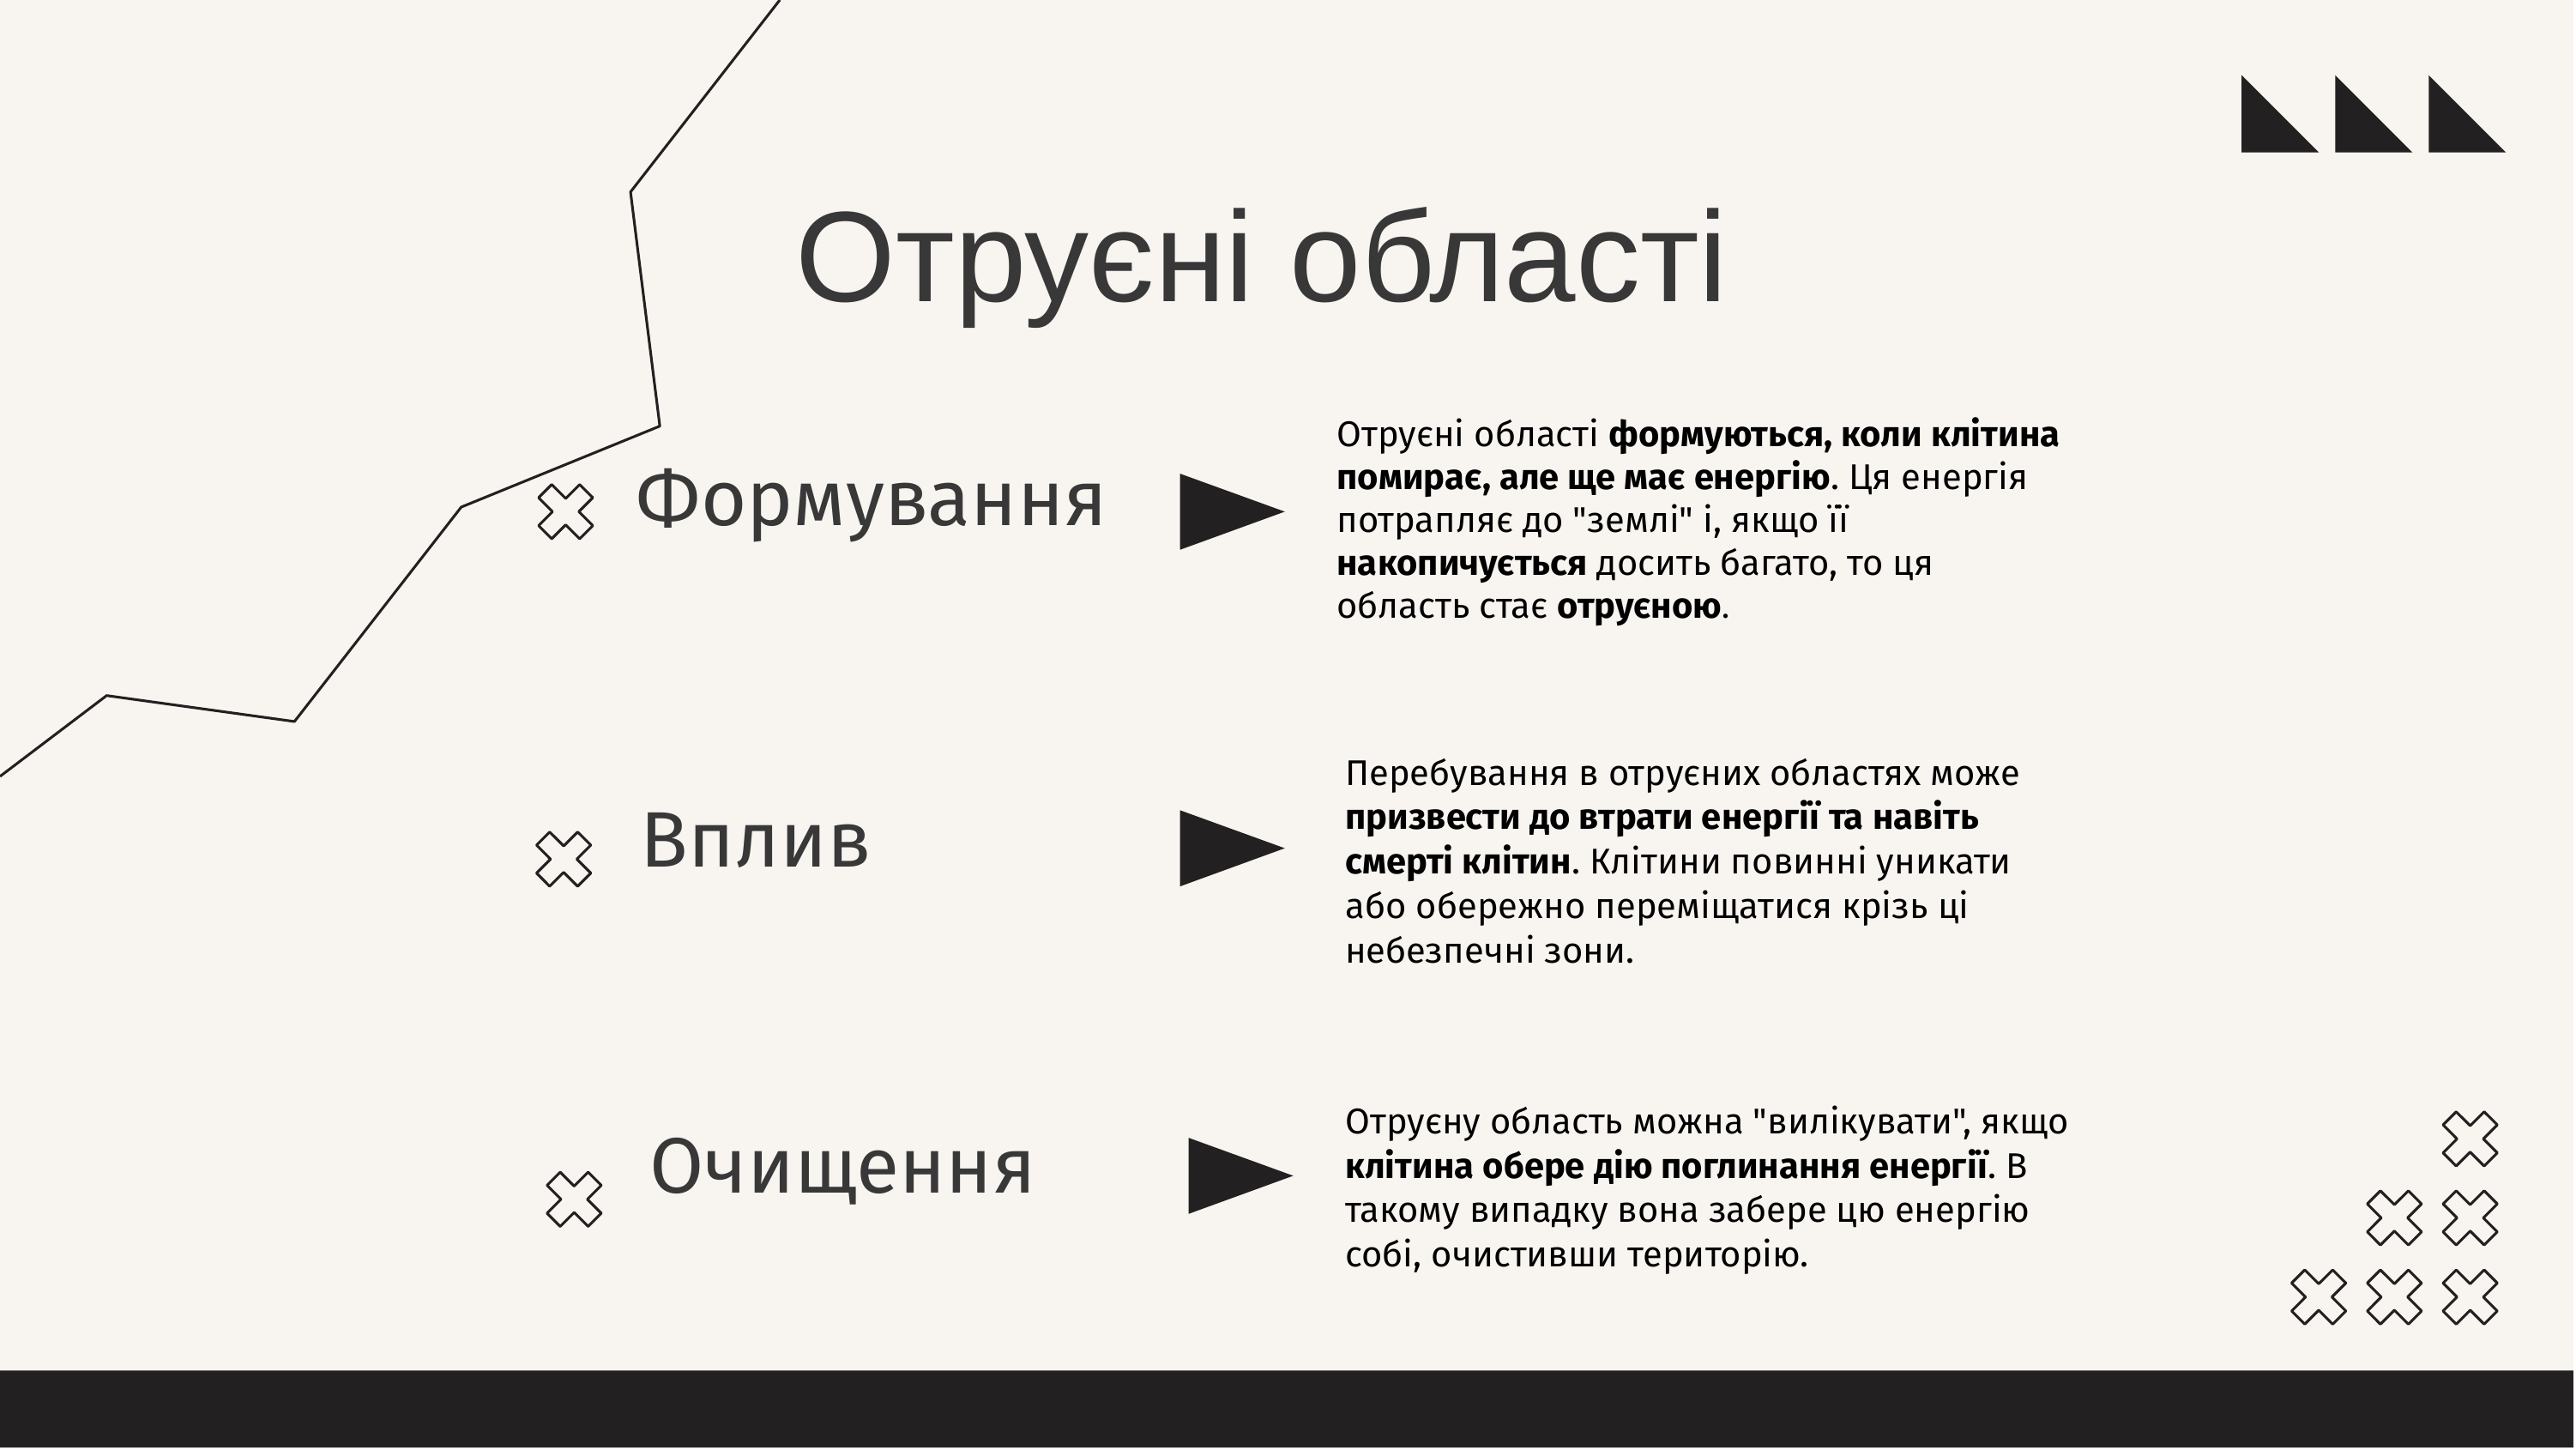

# Отруєні області
Отруєні області формуються, коли клітина помирає, але ще має енергію. Ця енергія потрапляє до "землі" і, якщо її накопичується досить багато, то ця область стає отруєною.

Формування
Перебування в отруєних областях може призвести до втрати енергії та навіть смерті клітин. Клітини повинні уникати або обережно переміщатися крізь ці небезпечні зони.

Вплив
Отруєну область можна "вилікувати", якщо клітина обере дію поглинання енергії. В такому випадку вона забере цю енергію собі, очистивши територію.

Очищення